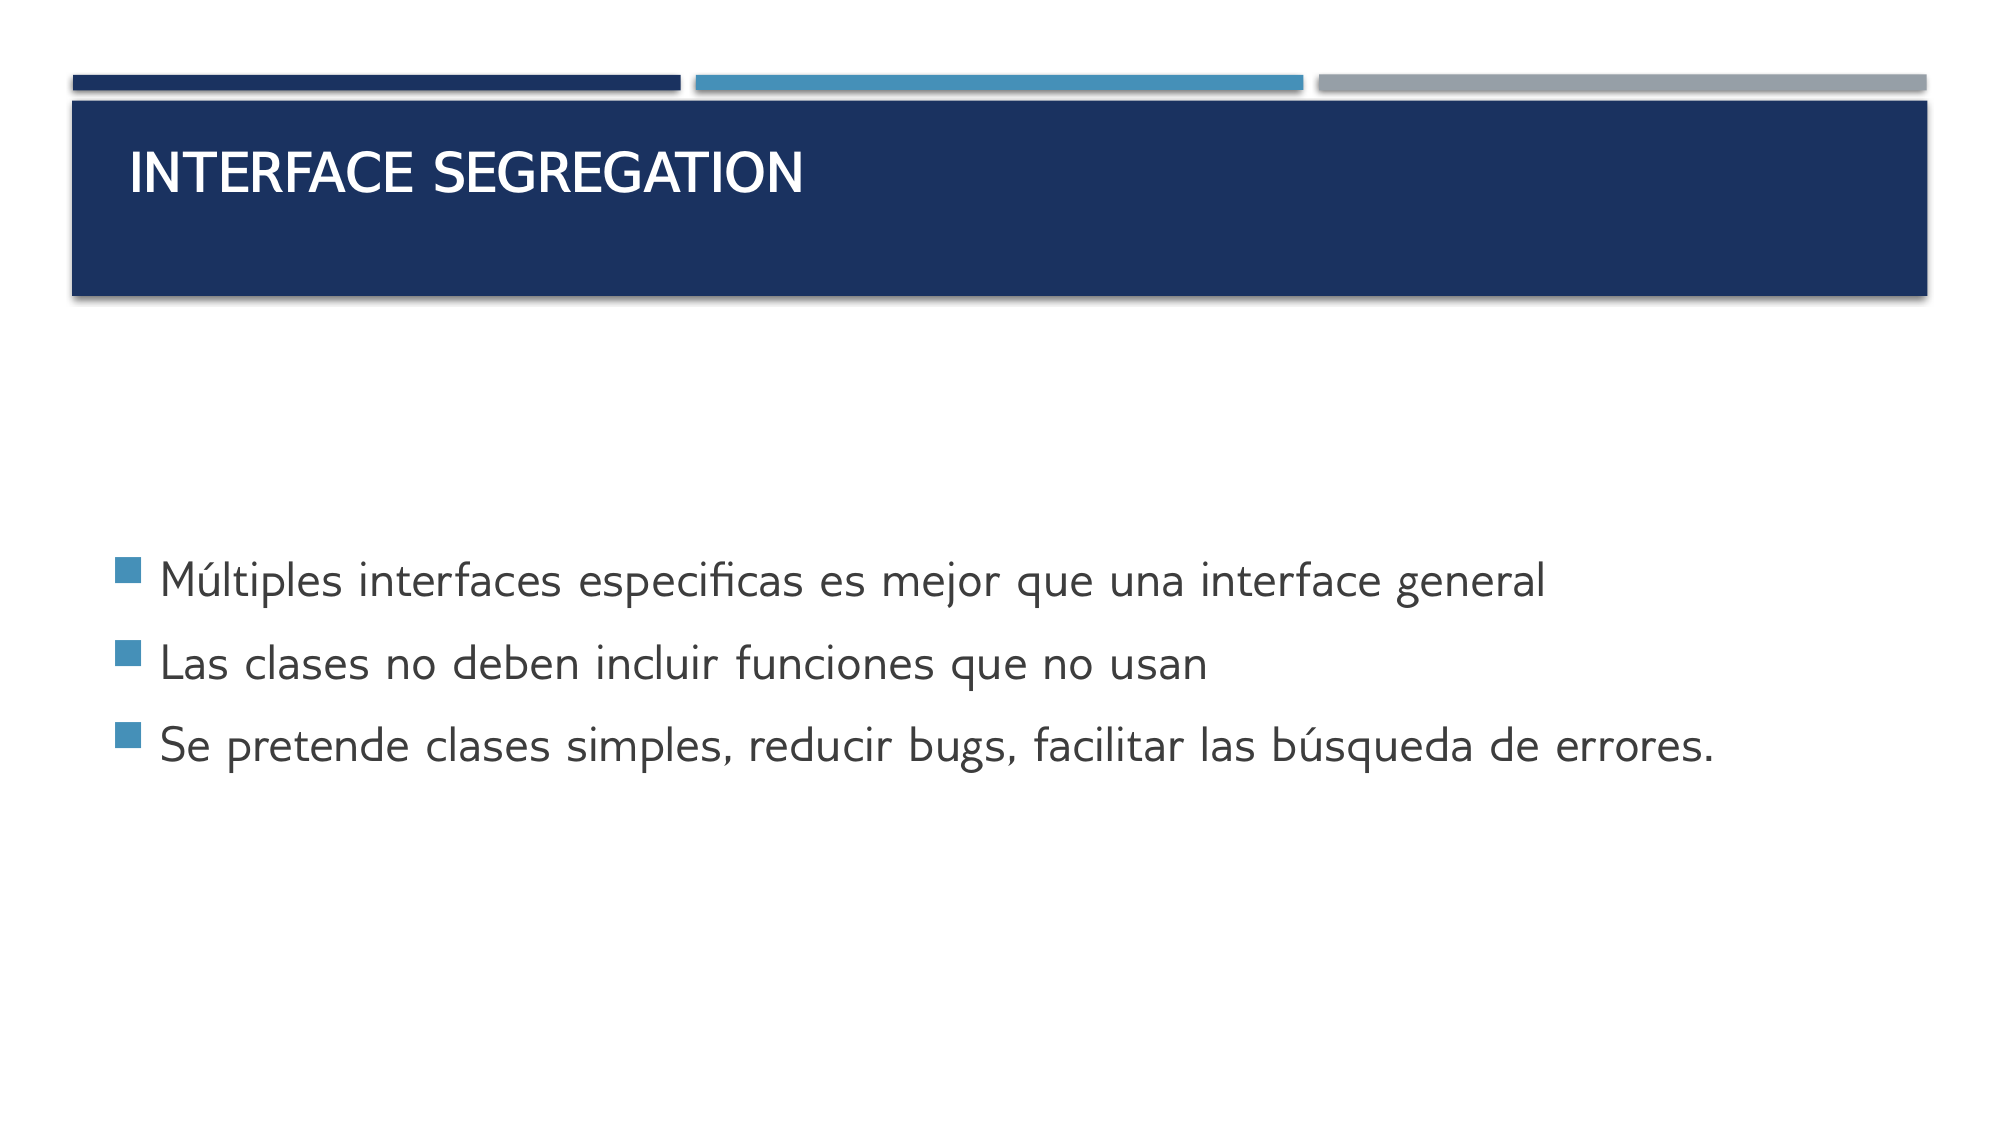

# Interface segregation
Múltiples interfaces especificas es mejor que una interface general
Las clases no deben incluir funciones que no usan
Se pretende clases simples, reducir bugs, facilitar las búsqueda de errores.